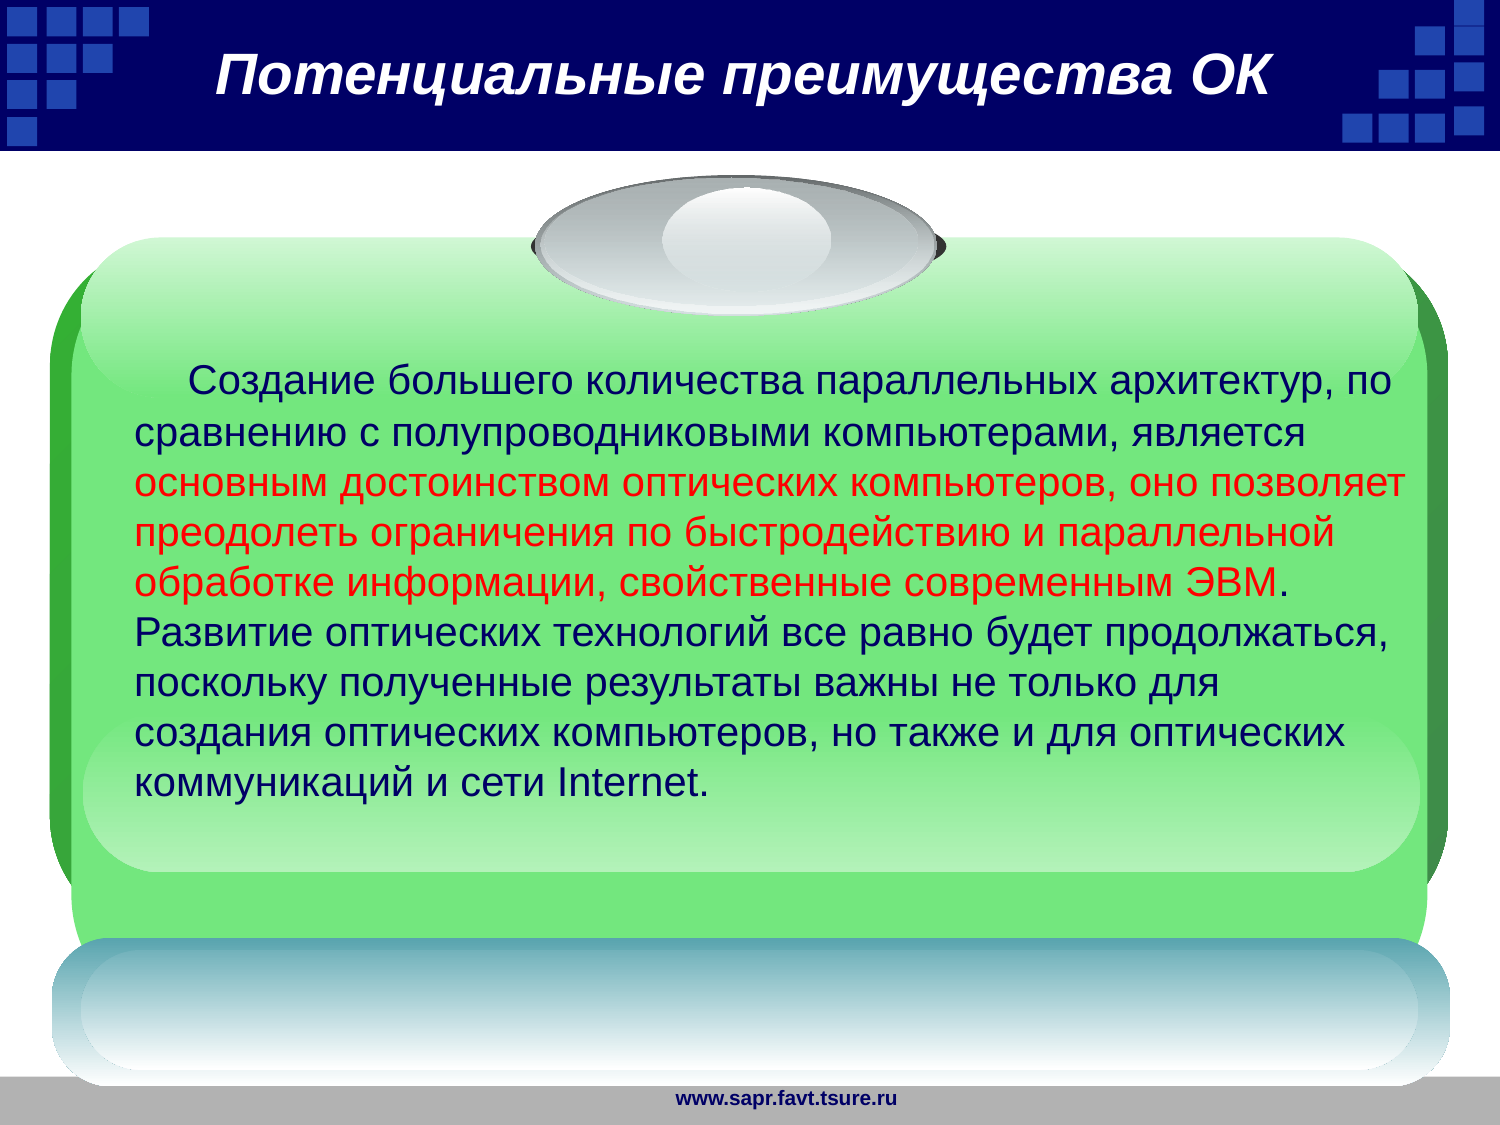

Потенциальные преимущества ОК

       Создание большего количества параллельных архитектур, по сравнению с полупроводниковыми компьютерами, является основным достоинством оптических компьютеров, оно позволяет преодолеть ограничения по быстродействию и параллельной обработке информации, свойственные современным ЭВМ. Развитие оптических технологий все равно будет продолжаться, поскольку полученные результаты важны не только для создания оптических компьютеров, но также и для оптических коммуникаций и сети Internet.
www.sapr.favt.tsure.ru